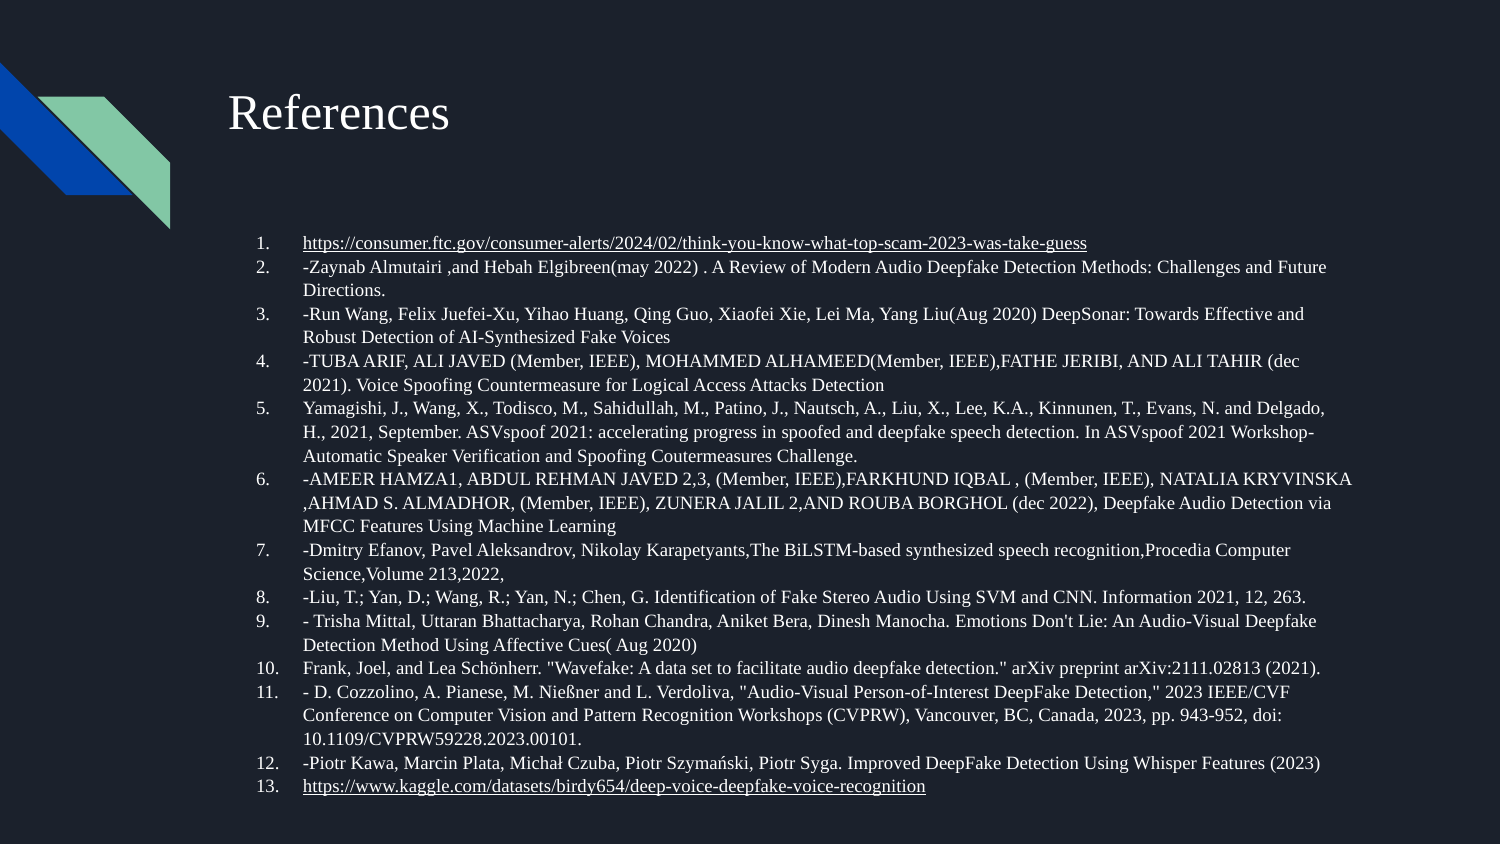

# References
https://consumer.ftc.gov/consumer-alerts/2024/02/think-you-know-what-top-scam-2023-was-take-guess
-Zaynab Almutairi ,and Hebah Elgibreen(may 2022) . A Review of Modern Audio Deepfake Detection Methods: Challenges and Future Directions.
-Run Wang, Felix Juefei-Xu, Yihao Huang, Qing Guo, Xiaofei Xie, Lei Ma, Yang Liu(Aug 2020) DeepSonar: Towards Effective and Robust Detection of AI-Synthesized Fake Voices
-TUBA ARIF, ALI JAVED (Member, IEEE), MOHAMMED ALHAMEED(Member, IEEE),FATHE JERIBI, AND ALI TAHIR (dec 2021). Voice Spoofing Countermeasure for Logical Access Attacks Detection
Yamagishi, J., Wang, X., Todisco, M., Sahidullah, M., Patino, J., Nautsch, A., Liu, X., Lee, K.A., Kinnunen, T., Evans, N. and Delgado, H., 2021, September. ASVspoof 2021: accelerating progress in spoofed and deepfake speech detection. In ASVspoof 2021 Workshop-Automatic Speaker Verification and Spoofing Coutermeasures Challenge.
-AMEER HAMZA1, ABDUL REHMAN JAVED 2,3, (Member, IEEE),FARKHUND IQBAL , (Member, IEEE), NATALIA KRYVINSKA ,AHMAD S. ALMADHOR, (Member, IEEE), ZUNERA JALIL 2,AND ROUBA BORGHOL (dec 2022), Deepfake Audio Detection via MFCC Features Using Machine Learning
-Dmitry Efanov, Pavel Aleksandrov, Nikolay Karapetyants,The BiLSTM-based synthesized speech recognition,Procedia Computer Science,Volume 213,2022,
-Liu, T.; Yan, D.; Wang, R.; Yan, N.; Chen, G. Identification of Fake Stereo Audio Using SVM and CNN. Information 2021, 12, 263.
- Trisha Mittal, Uttaran Bhattacharya, Rohan Chandra, Aniket Bera, Dinesh Manocha. Emotions Don't Lie: An Audio-Visual Deepfake Detection Method Using Affective Cues( Aug 2020)
Frank, Joel, and Lea Schönherr. "Wavefake: A data set to facilitate audio deepfake detection." arXiv preprint arXiv:2111.02813 (2021).
- D. Cozzolino, A. Pianese, M. Nießner and L. Verdoliva, "Audio-Visual Person-of-Interest DeepFake Detection," 2023 IEEE/CVF Conference on Computer Vision and Pattern Recognition Workshops (CVPRW), Vancouver, BC, Canada, 2023, pp. 943-952, doi: 10.1109/CVPRW59228.2023.00101.
-Piotr Kawa, Marcin Plata, Michał Czuba, Piotr Szymański, Piotr Syga. Improved DeepFake Detection Using Whisper Features (2023)
https://www.kaggle.com/datasets/birdy654/deep-voice-deepfake-voice-recognition